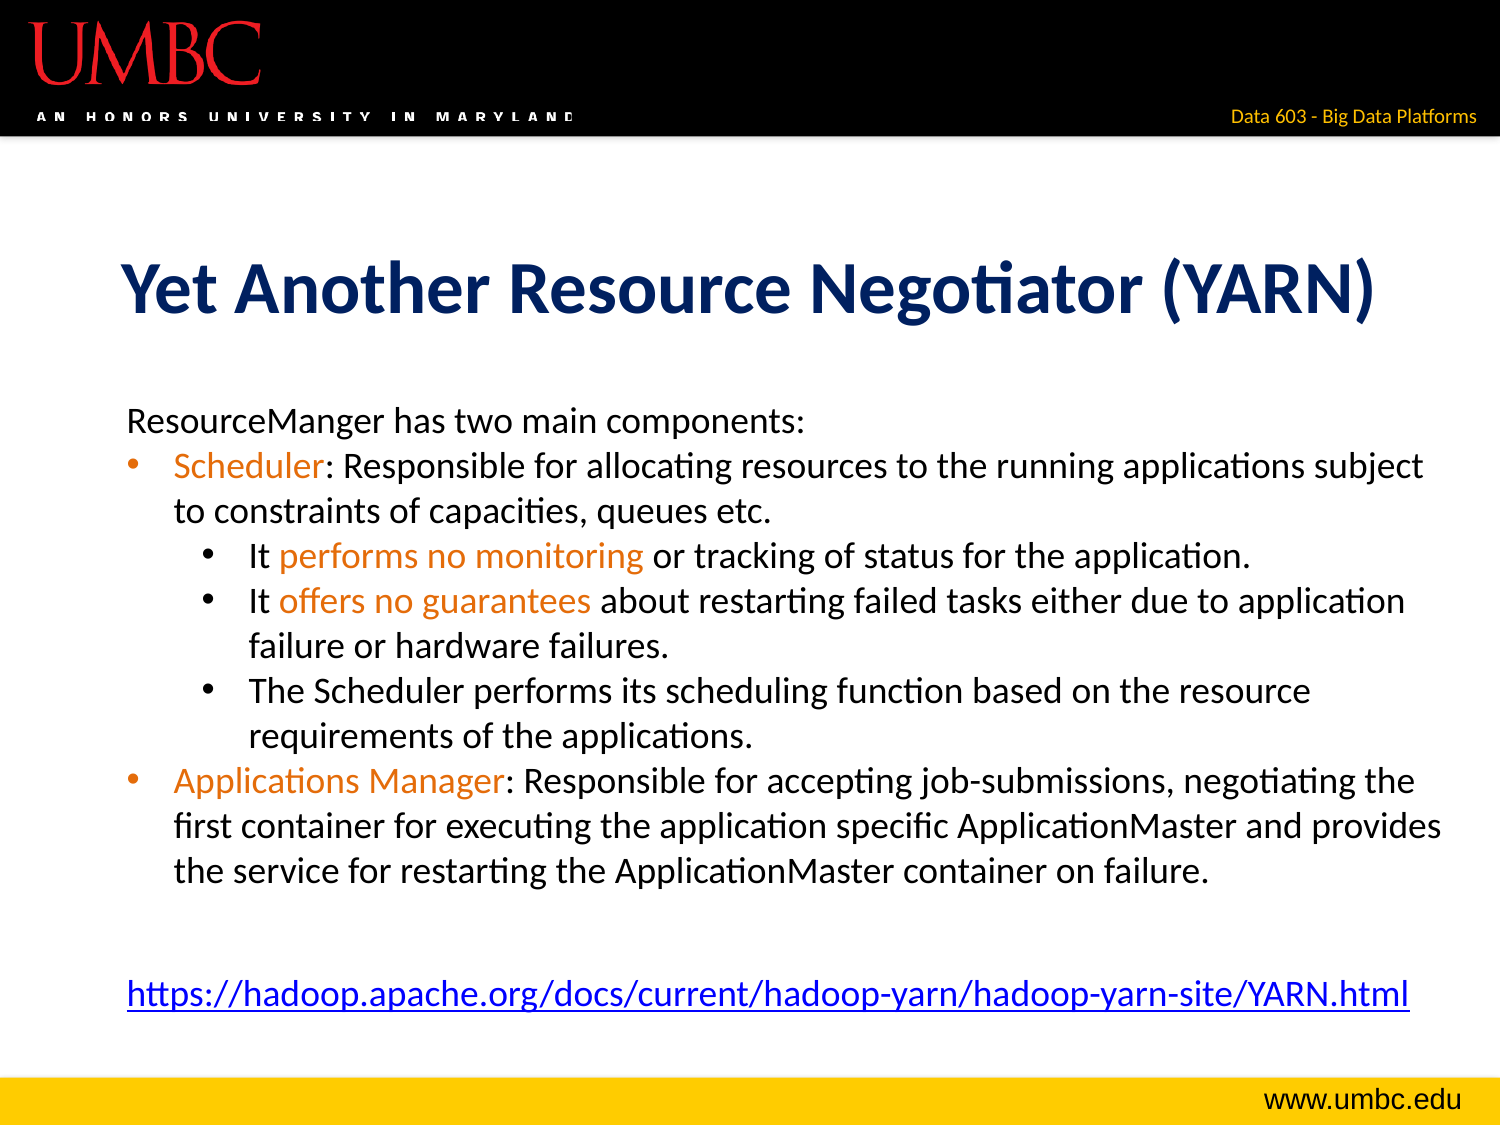

# Yet Another Resource Negotiator (YARN)
ResourceManger has two main components:
Scheduler: Responsible for allocating resources to the running applications subject to constraints of capacities, queues etc.
It performs no monitoring or tracking of status for the application.
It offers no guarantees about restarting failed tasks either due to application failure or hardware failures.
The Scheduler performs its scheduling function based on the resource requirements of the applications.
Applications Manager: Responsible for accepting job-submissions, negotiating the first container for executing the application specific ApplicationMaster and provides the service for restarting the ApplicationMaster container on failure.

https://hadoop.apache.org/docs/current/hadoop-yarn/hadoop-yarn-site/YARN.html